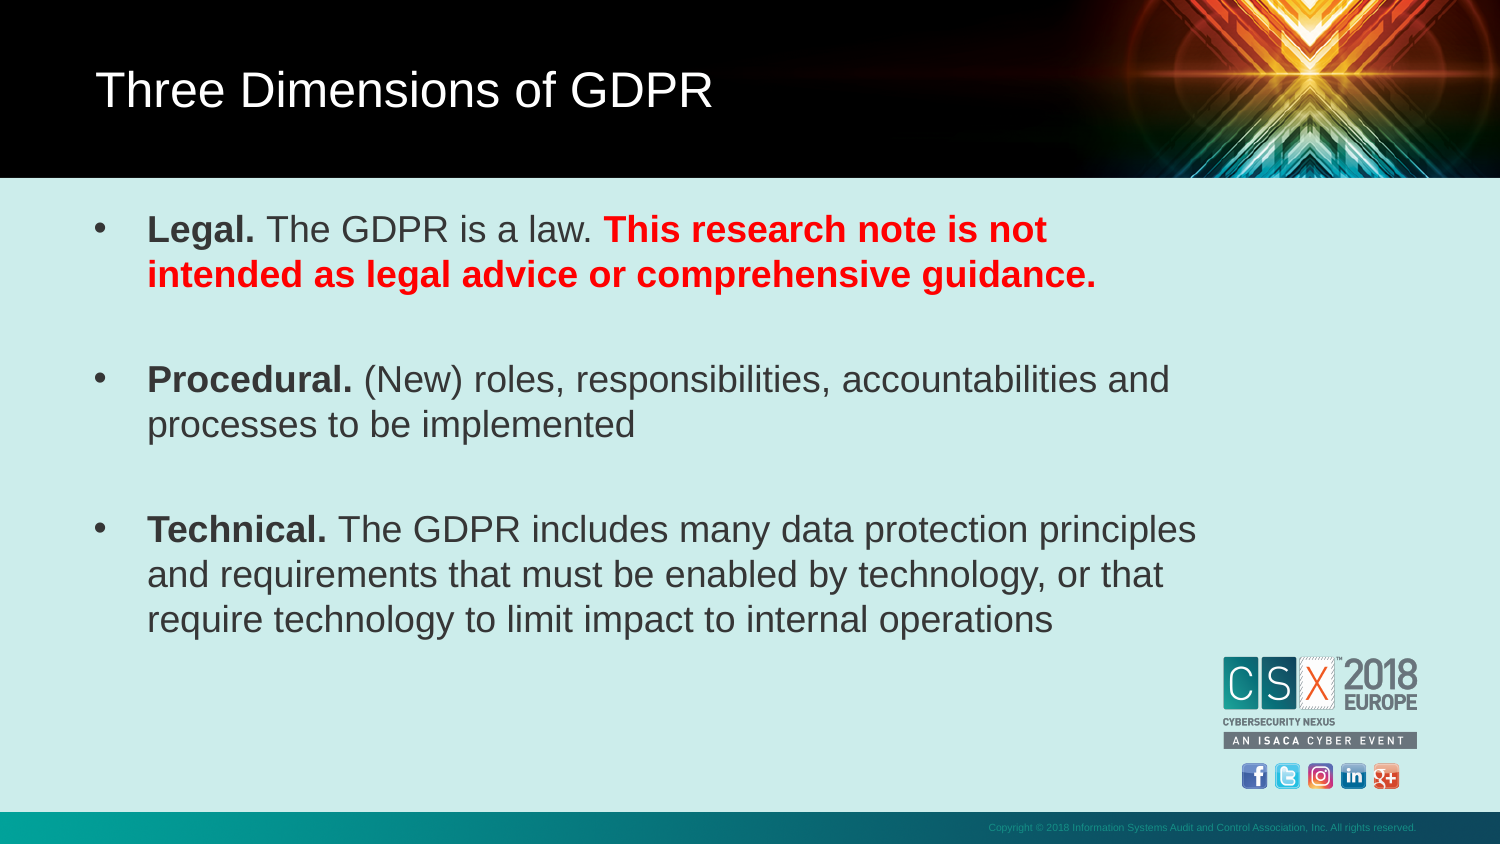

Three Dimensions of GDPR
Legal. The GDPR is a law. This research note is not intended as legal advice or comprehensive guidance.

Procedural. (New) roles, responsibilities, accountabilities and processes to be implemented

Technical. The GDPR includes many data protection principles and requirements that must be enabled by technology, or that require technology to limit impact to internal operations